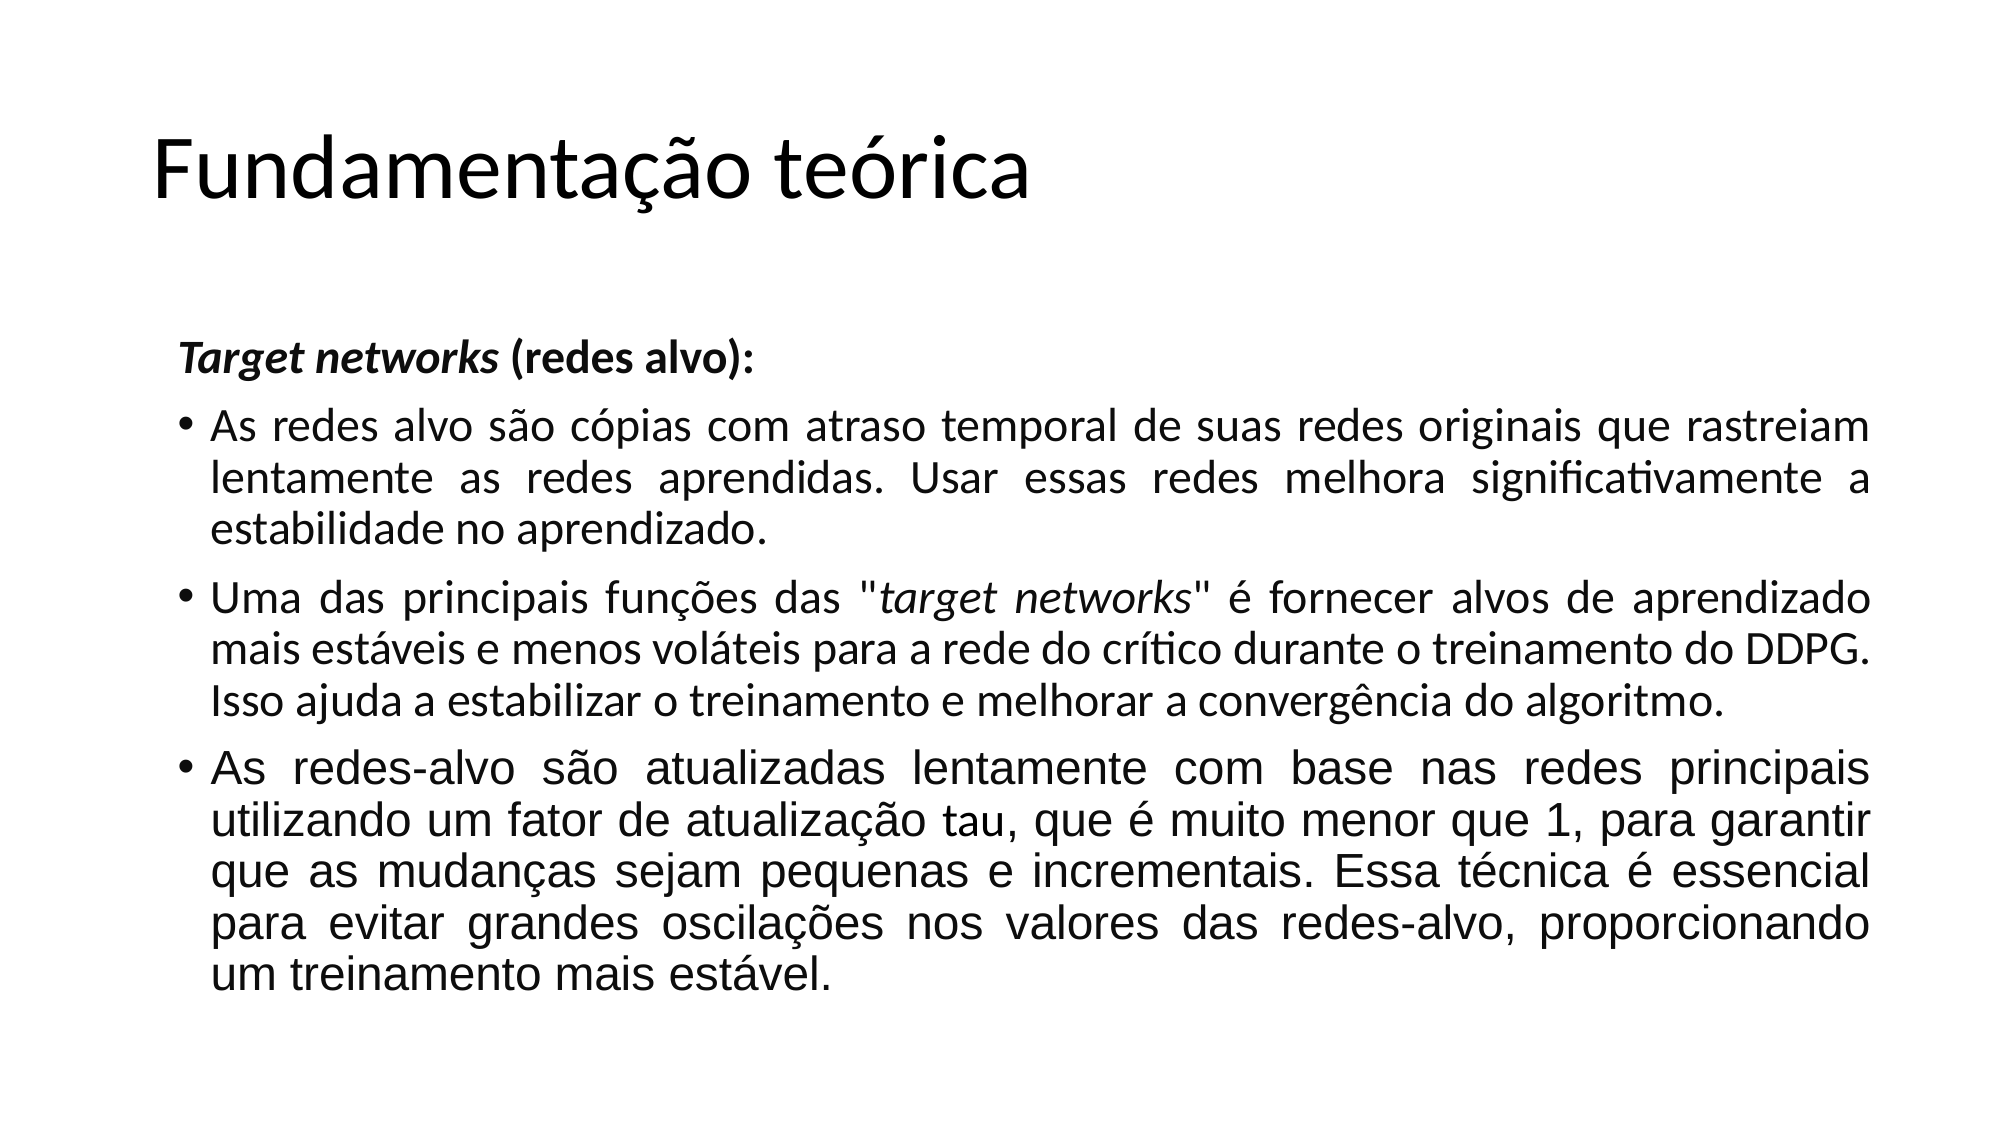

# Fundamentação teórica
Target networks (redes alvo):
As redes alvo são cópias com atraso temporal de suas redes originais que rastreiam lentamente as redes aprendidas. Usar essas redes melhora significativamente a estabilidade no aprendizado.
Uma das principais funções das "target networks" é fornecer alvos de aprendizado mais estáveis e menos voláteis para a rede do crítico durante o treinamento do DDPG. Isso ajuda a estabilizar o treinamento e melhorar a convergência do algoritmo.
As redes-alvo são atualizadas lentamente com base nas redes principais utilizando um fator de atualização tau, que é muito menor que 1, para garantir que as mudanças sejam pequenas e incrementais. Essa técnica é essencial para evitar grandes oscilações nos valores das redes-alvo, proporcionando um treinamento mais estável.